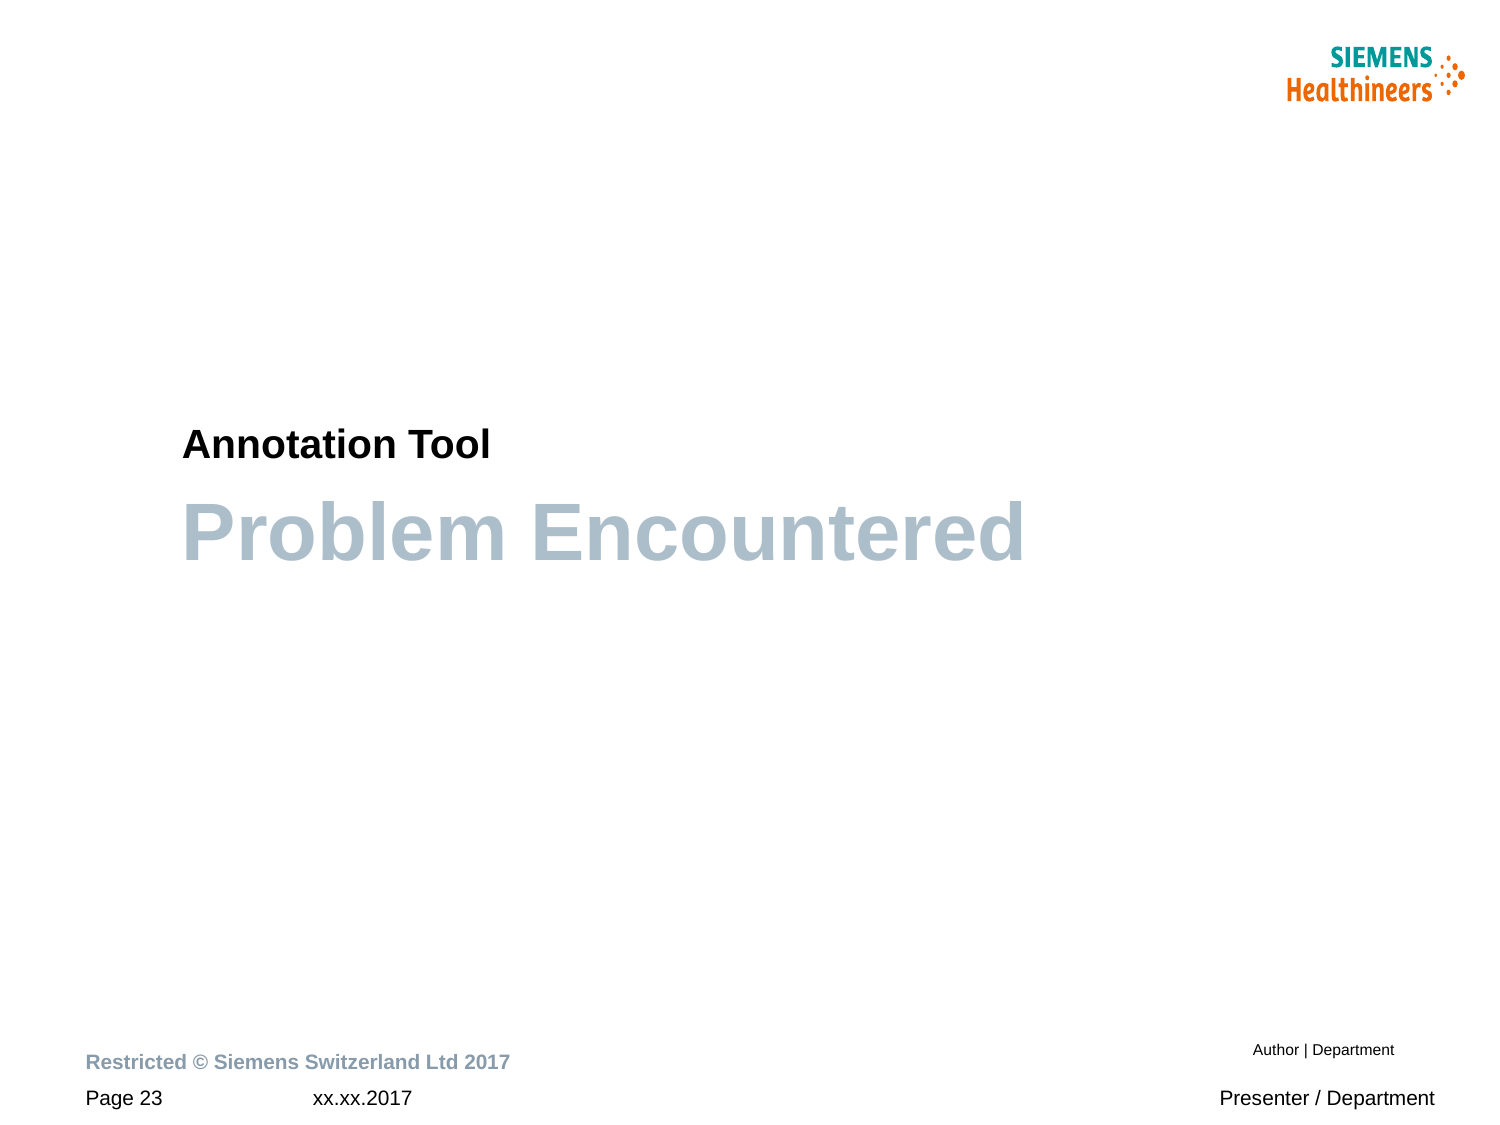

# Annotation Tool
Problem Encountered
Author | Department